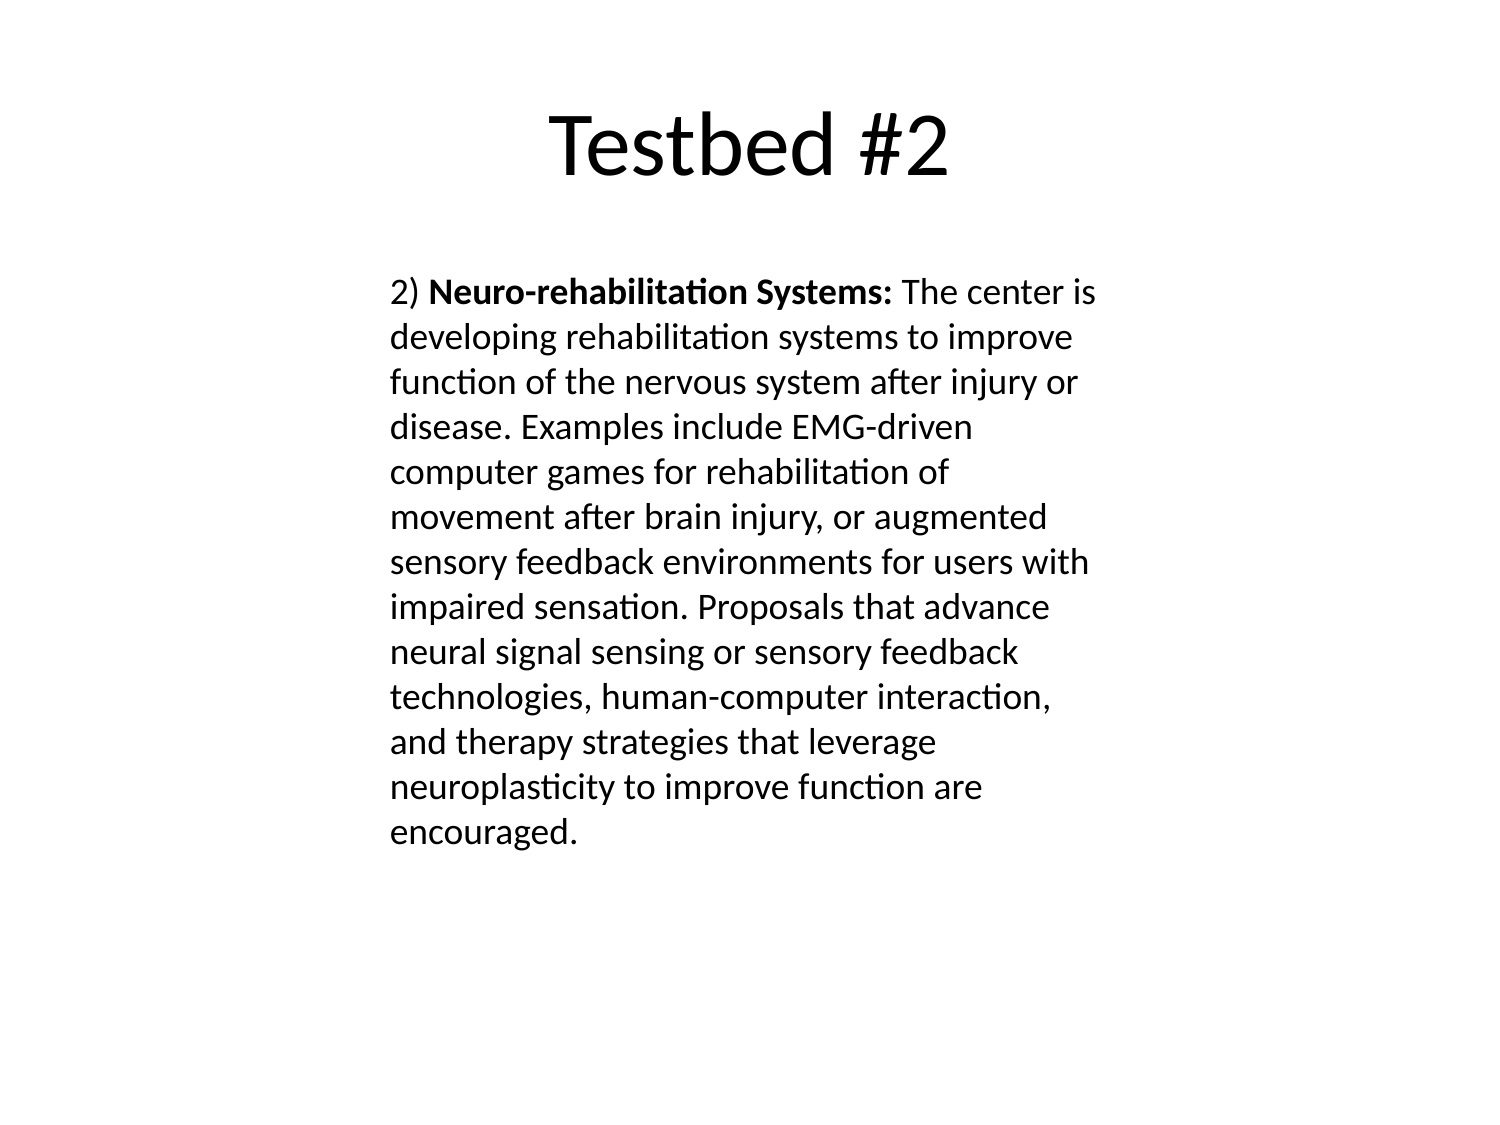

# Testbed #2
2) Neuro-rehabilitation Systems: The center is developing rehabilitation systems to improve function of the nervous system after injury or disease. Examples include EMG-driven computer games for rehabilitation of movement after brain injury, or augmented sensory feedback environments for users with impaired sensation. Proposals that advance neural signal sensing or sensory feedback technologies, human-computer interaction, and therapy strategies that leverage neuroplasticity to improve function are encouraged.